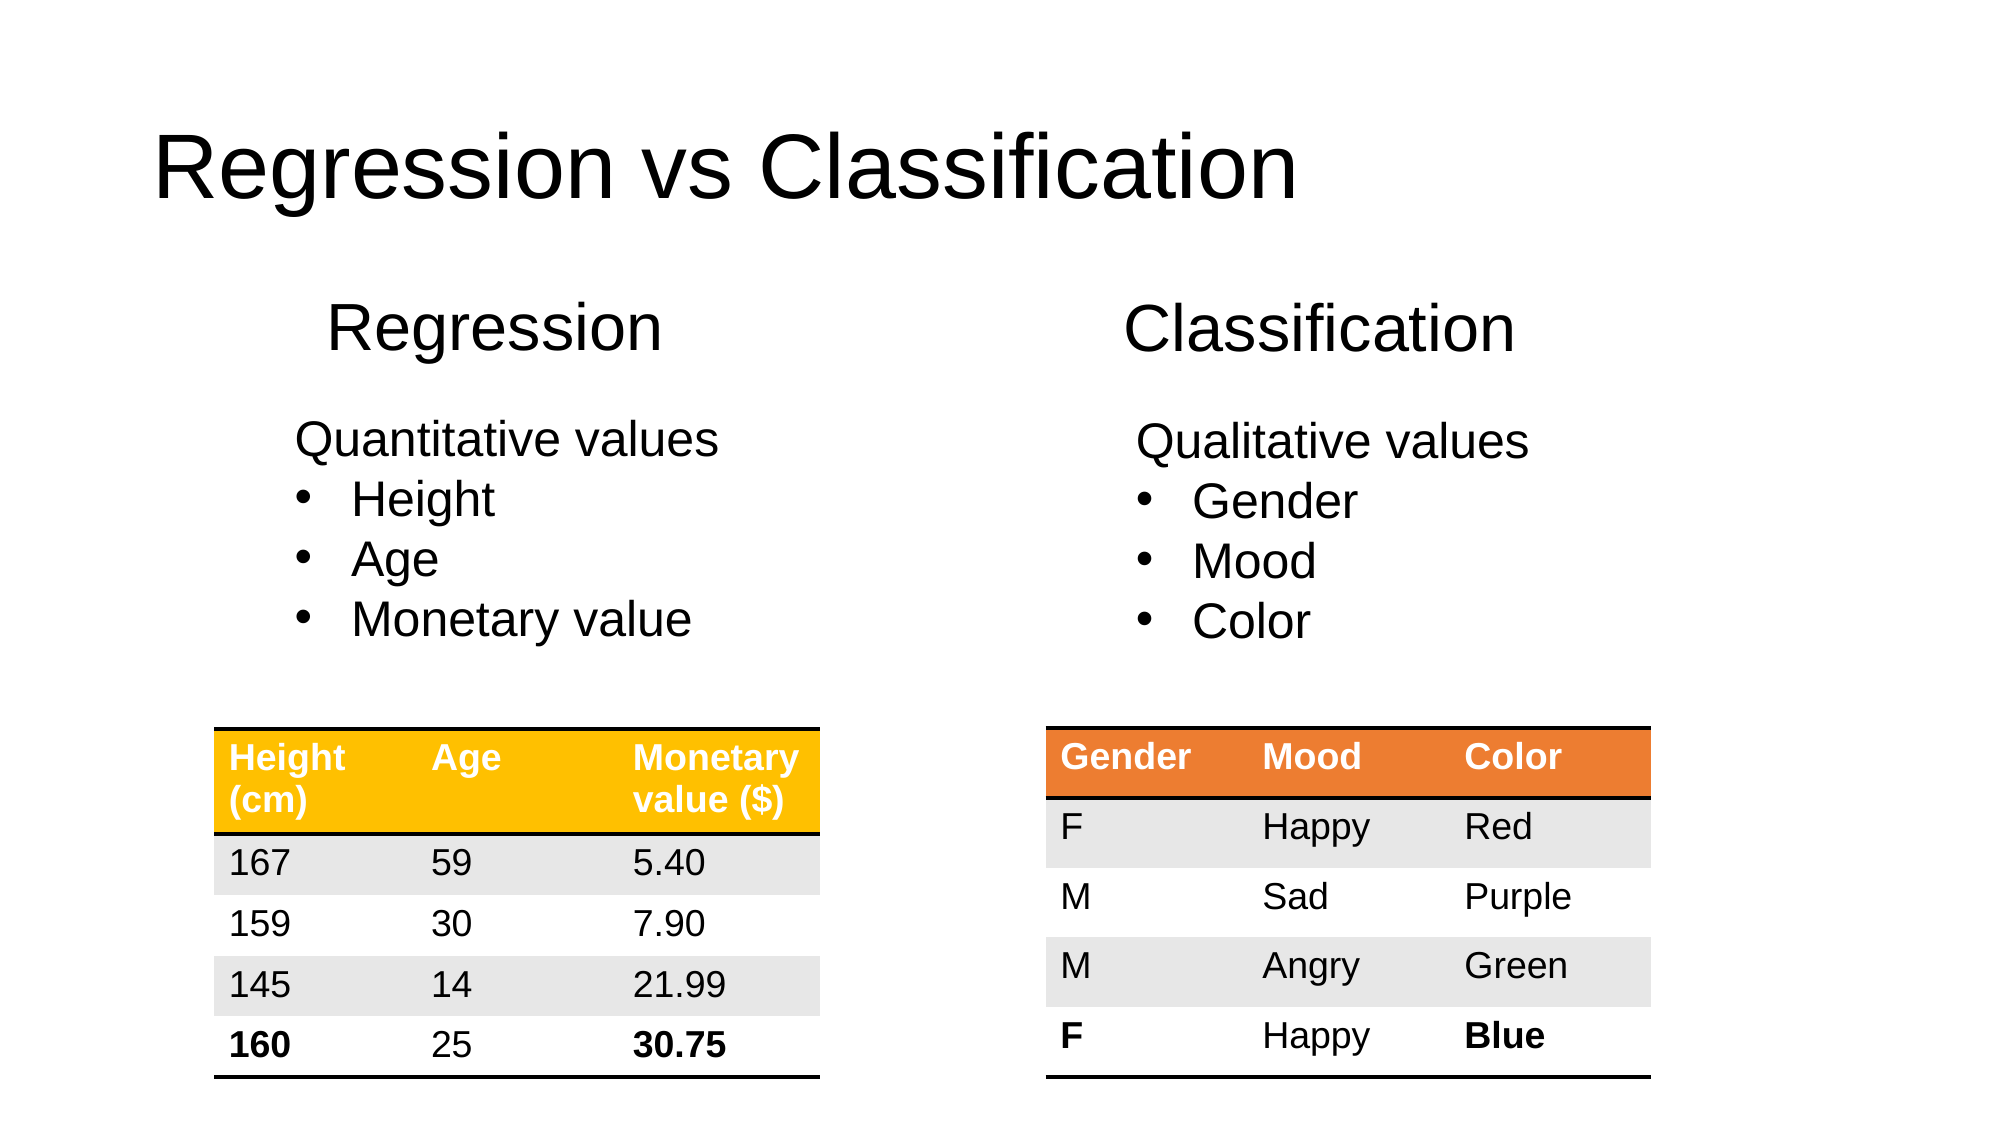

# Regression vs Classification
Regression
Classification
Quantitative values
Height
Age
Monetary value

Qualitative values
Gender
Mood
Color

| Gender | Mood | Color |
| --- | --- | --- |
| F | Happy | Red |
| M | Sad | Purple |
| M | Angry | Green |
| F | Happy | Blue |
| Height (cm) | Age | Monetary value ($) |
| --- | --- | --- |
| 167 | 59 | 5.40 |
| 159 | 30 | 7.90 |
| 145 | 14 | 21.99 |
| 160 | 25 | 30.75 |